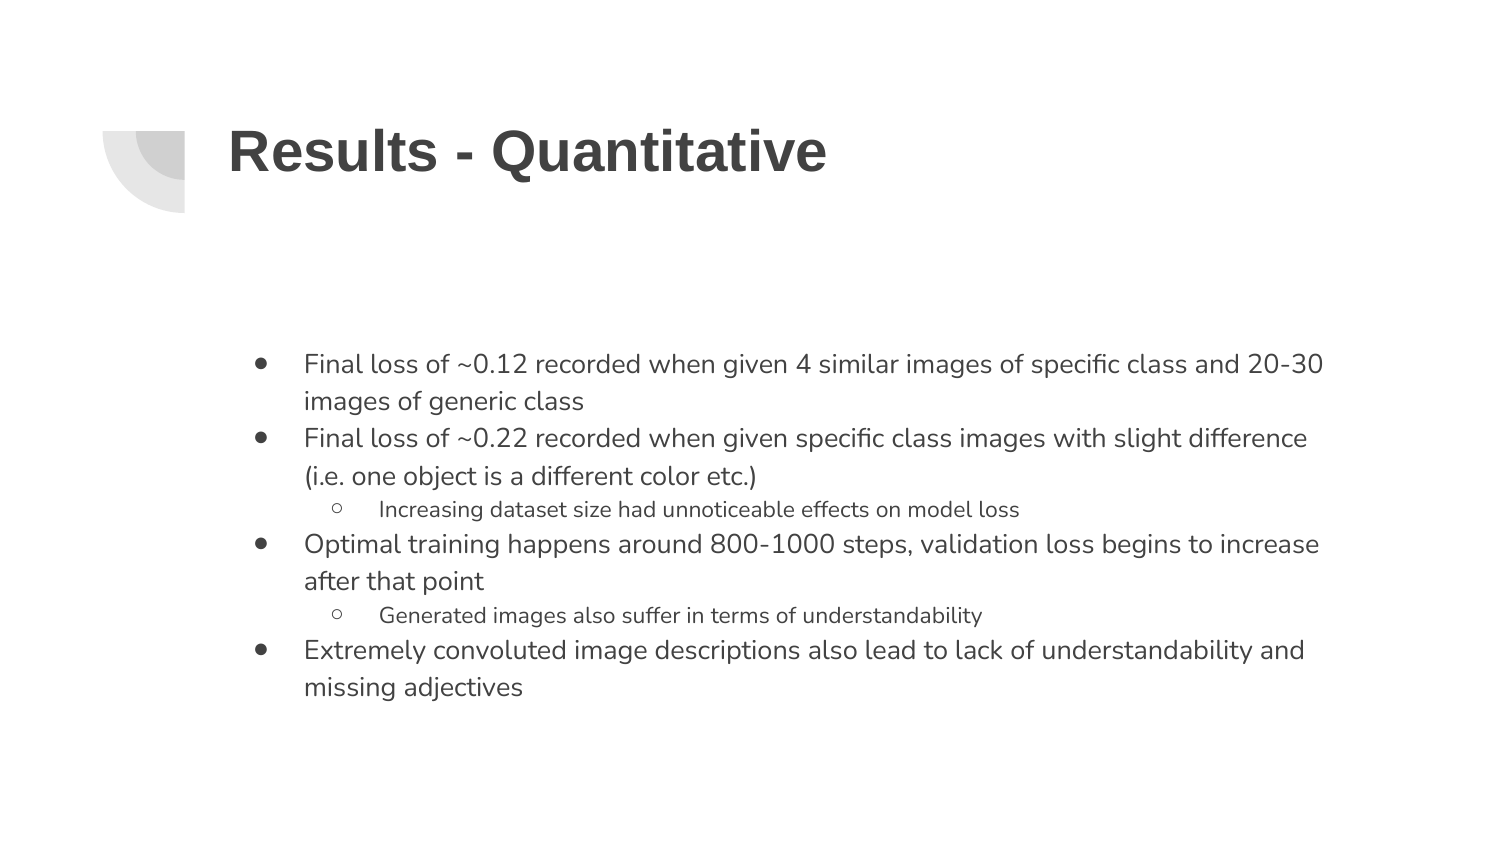

# Results - Quantitative
Final loss of ~0.12 recorded when given 4 similar images of specific class and 20-30 images of generic class
Final loss of ~0.22 recorded when given specific class images with slight difference (i.e. one object is a different color etc.)
Increasing dataset size had unnoticeable effects on model loss
Optimal training happens around 800-1000 steps, validation loss begins to increase after that point
Generated images also suffer in terms of understandability
Extremely convoluted image descriptions also lead to lack of understandability and missing adjectives